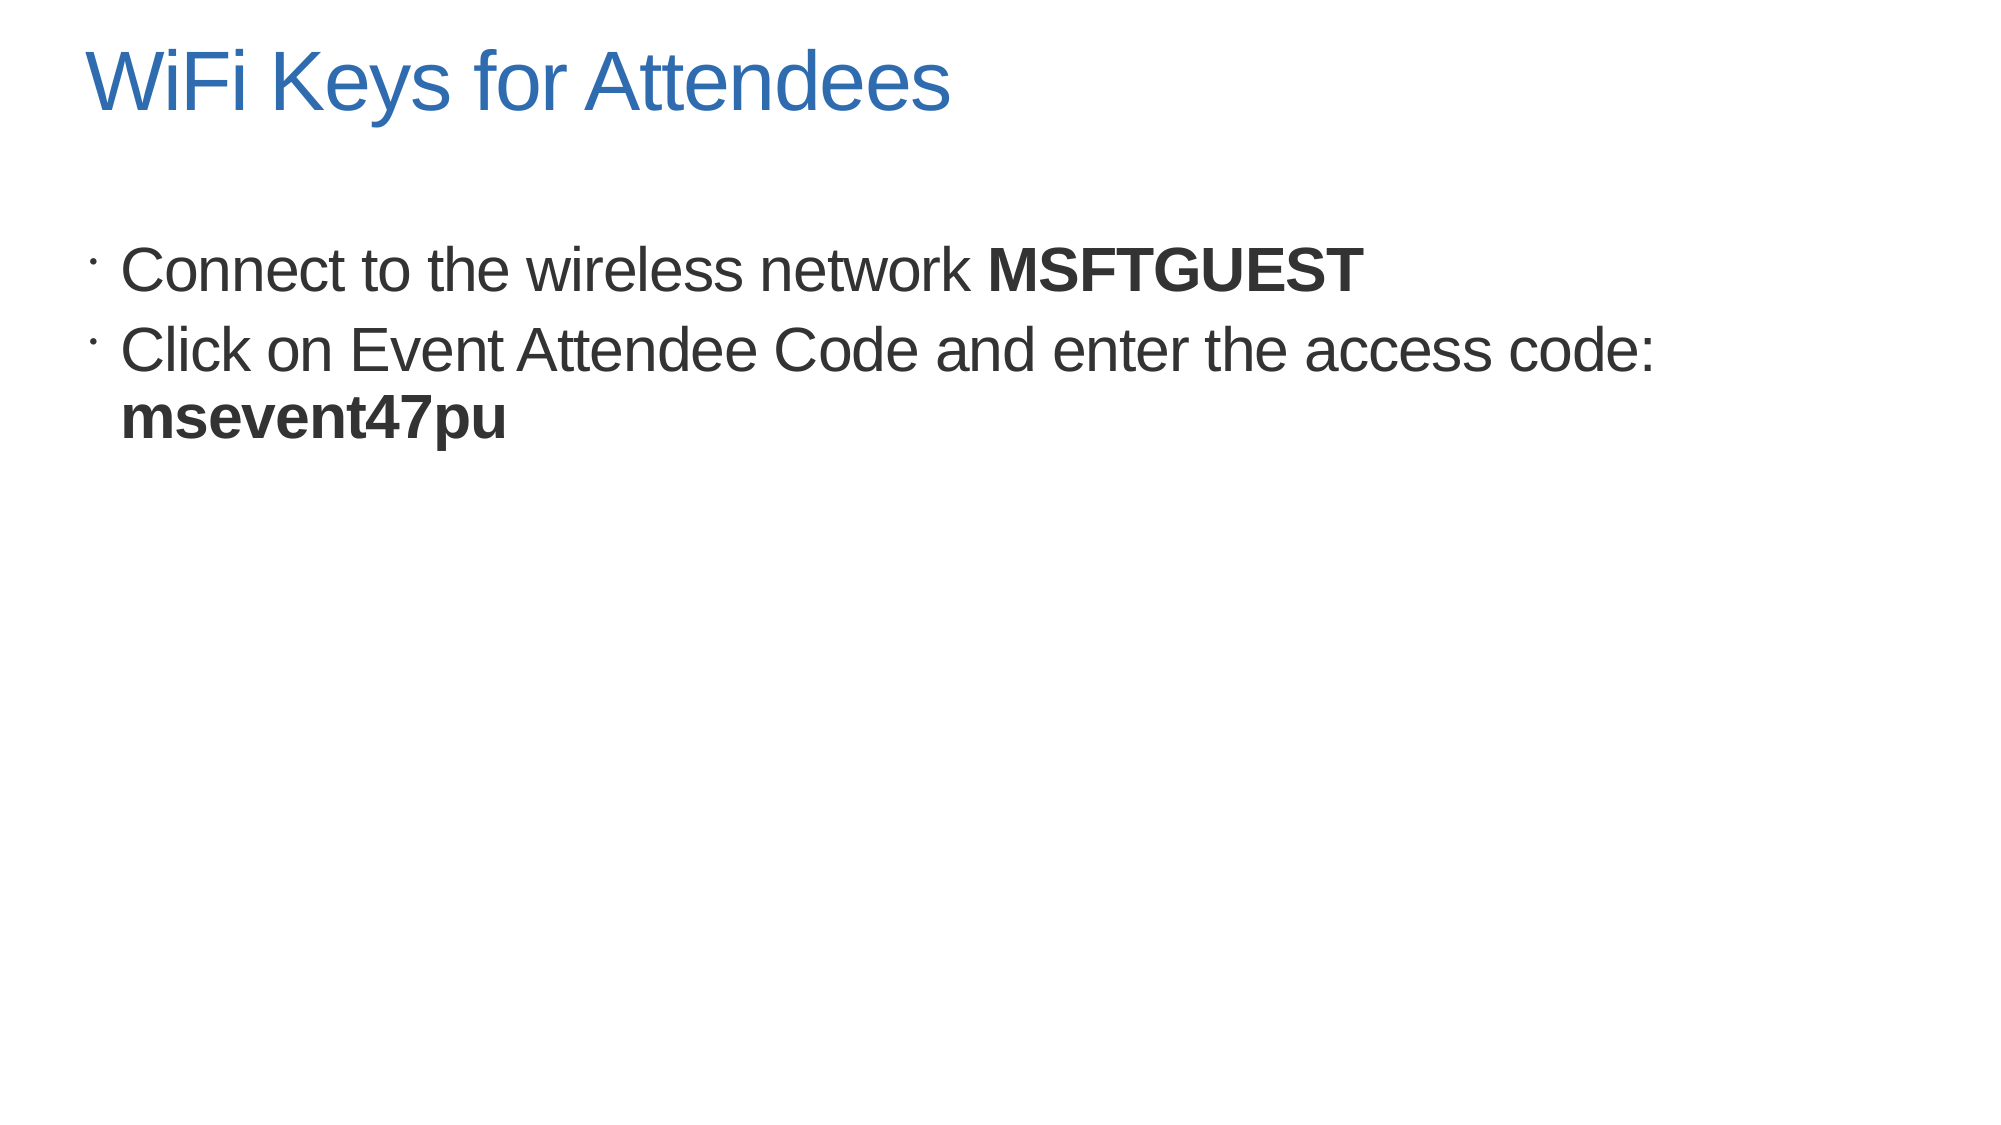

# WiFi Keys for Attendees
Connect to the wireless network MSFTGUEST
Click on Event Attendee Code and enter the access code: msevent47pu